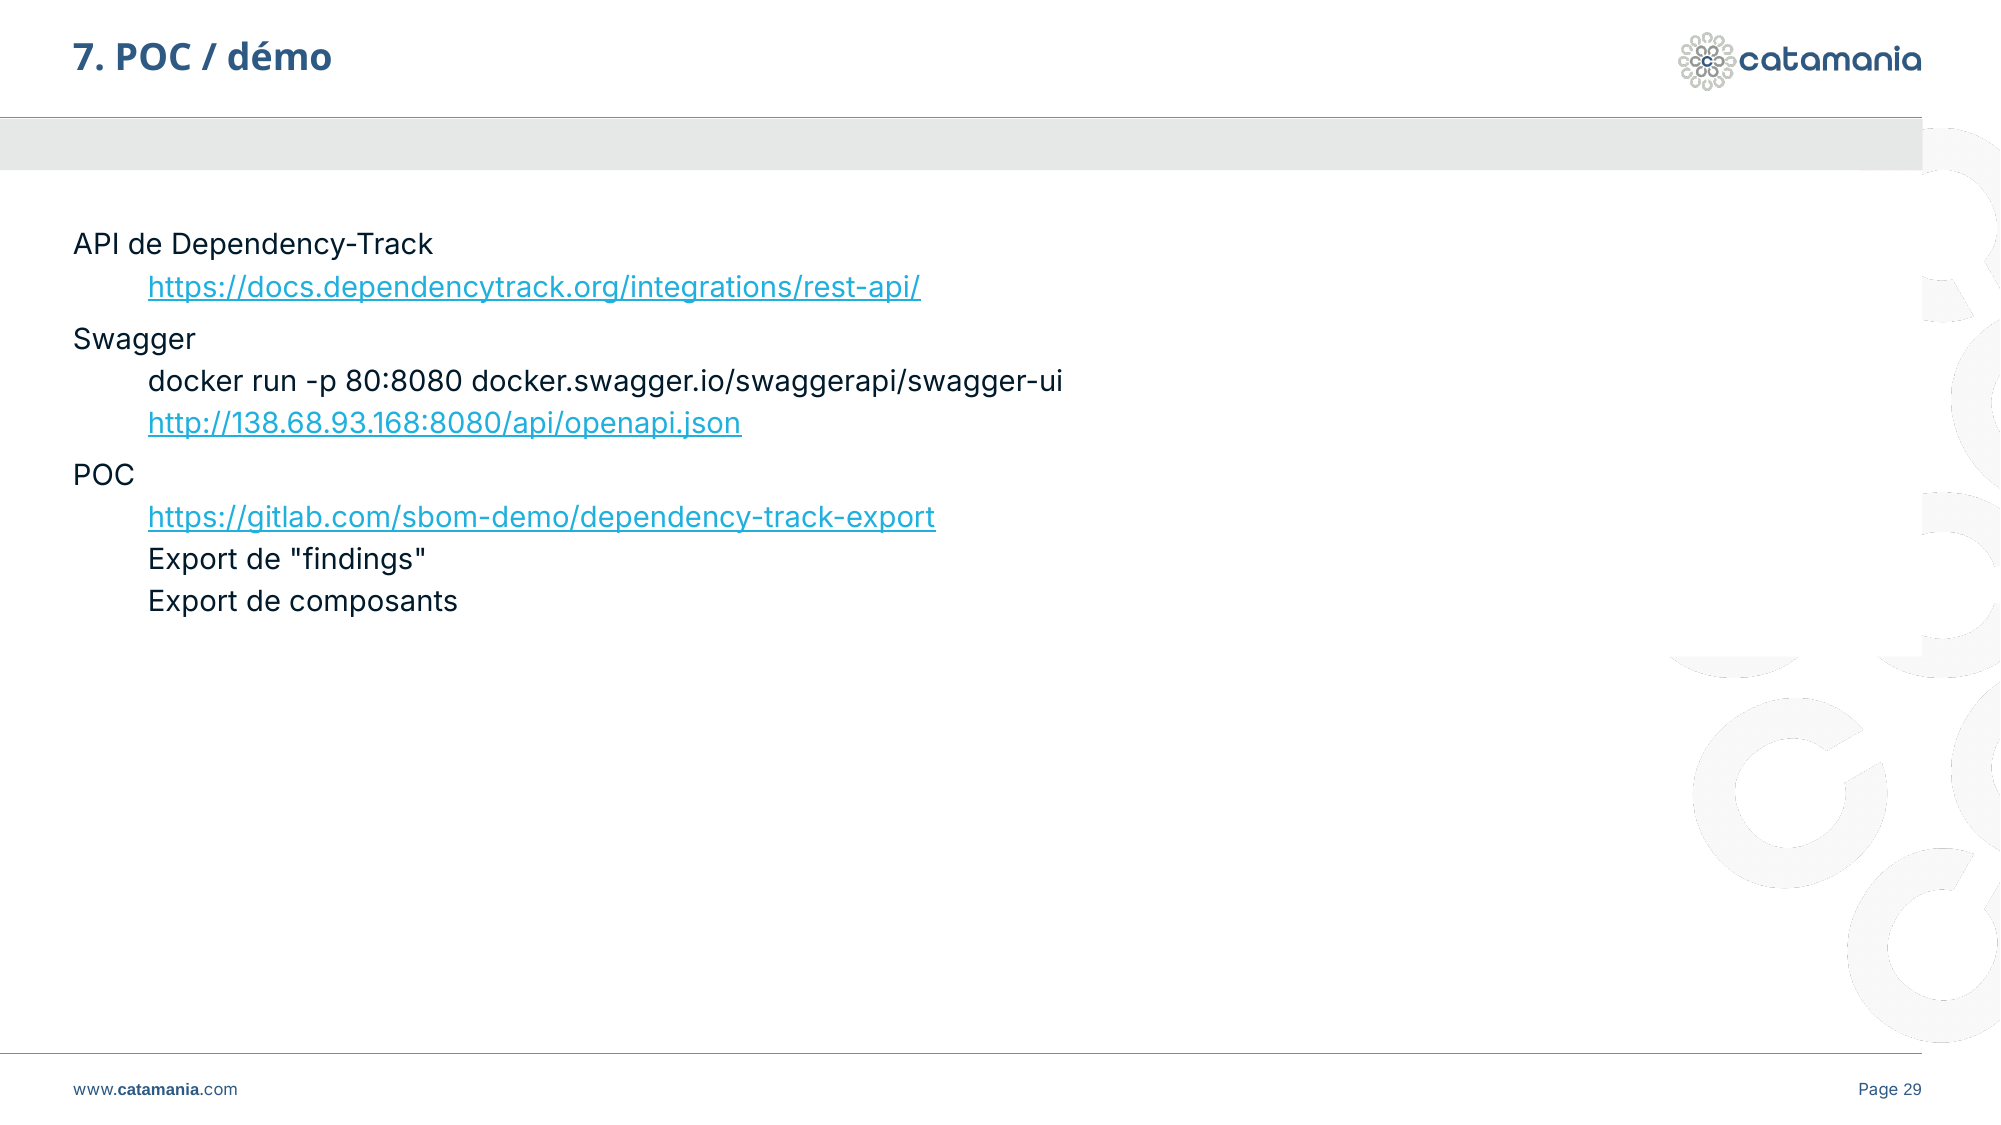

# 7. POC / démo

API de Dependency-Track
https://docs.dependencytrack.org/integrations/rest-api/
Swagger
docker run -p 80:8080 docker.swagger.io/swaggerapi/swagger-ui
http://138.68.93.168:8080/api/openapi.json
POC
https://gitlab.com/sbom-demo/dependency-track-export
Export de "findings"
Export de composants